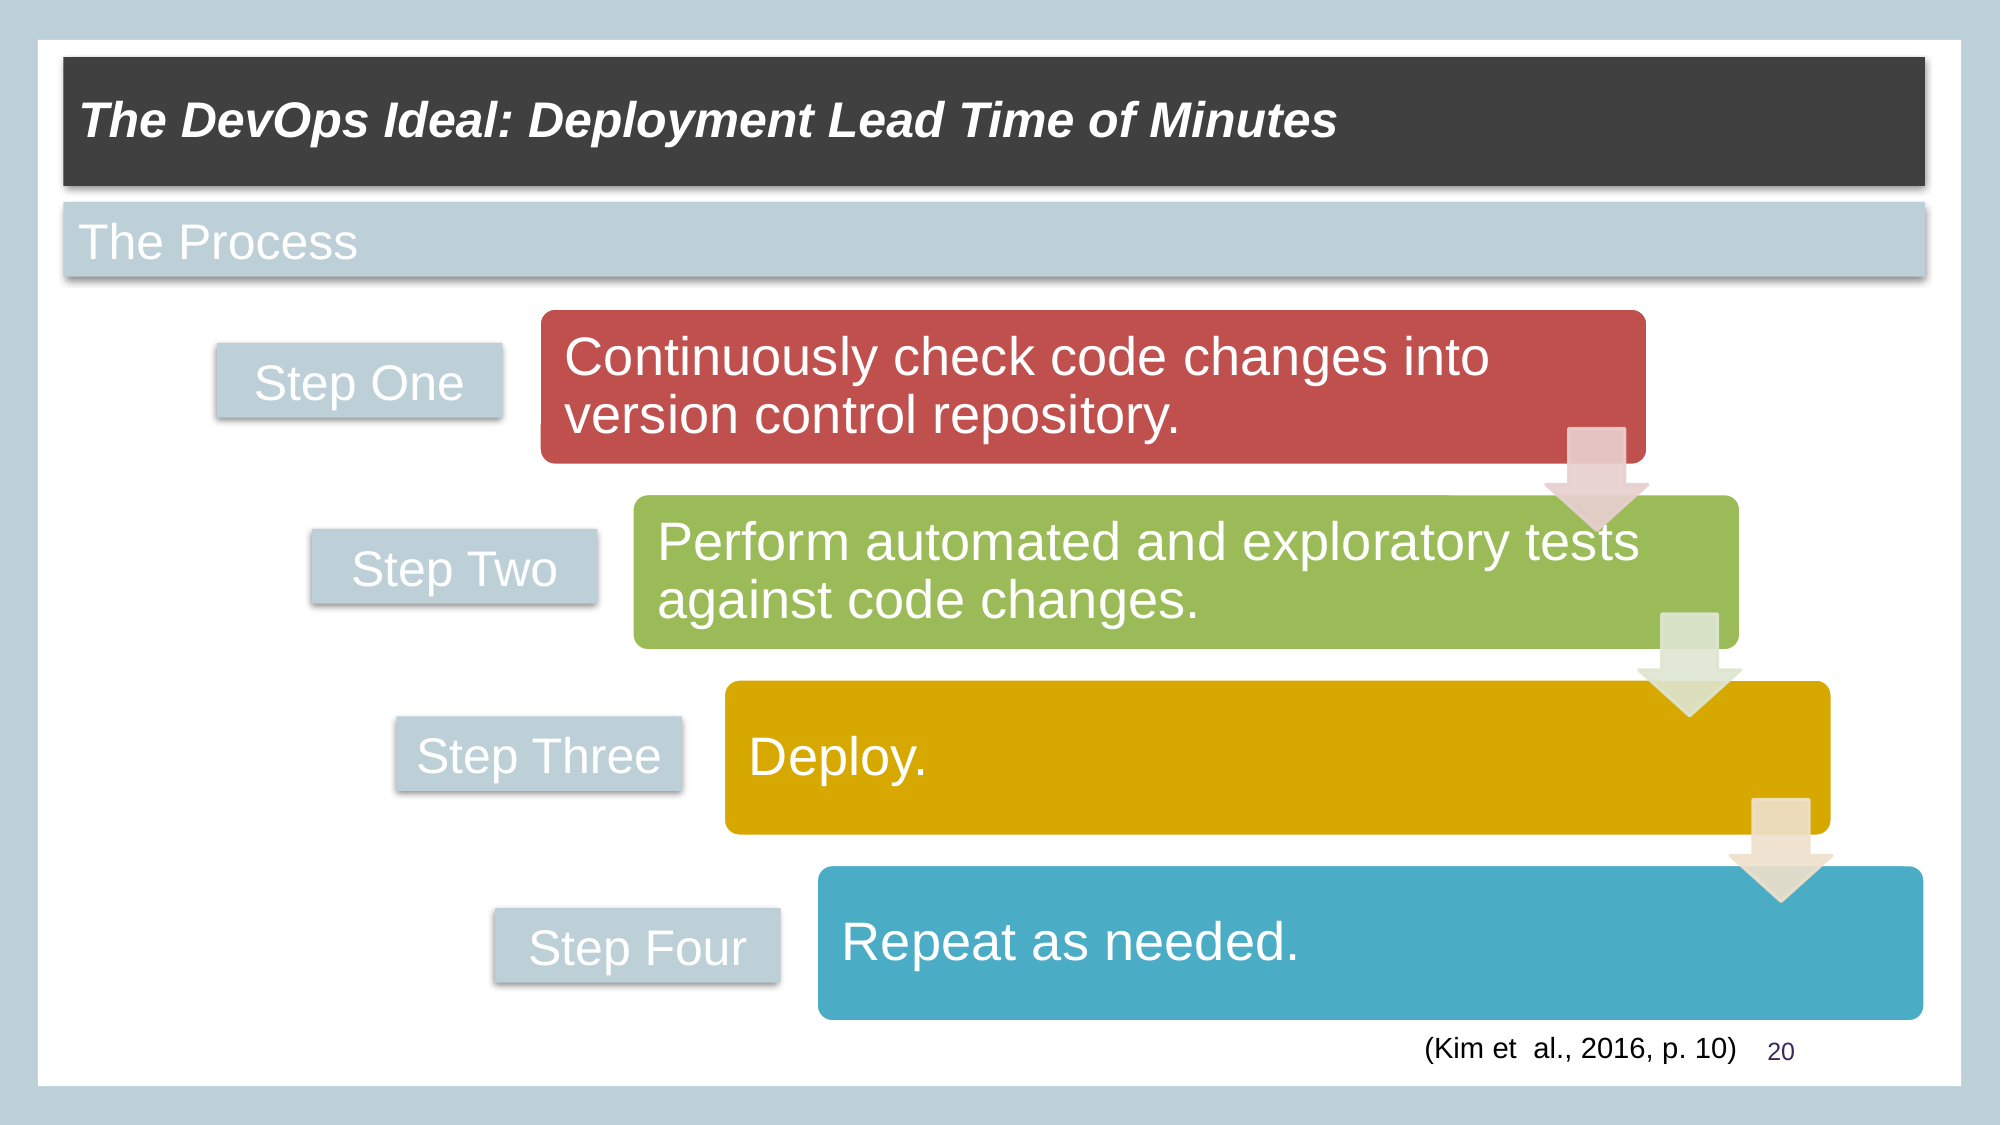

# The DevOps Ideal: Deployment Lead Time of Minutes
The Process
Continuously check code changes into version control repository.
Perform automated and exploratory tests against code changes.
Deploy.
Repeat as needed.

Step One
Step Two
Step Three
Step Four
20
(Kim et  al., 2016, p. 10)